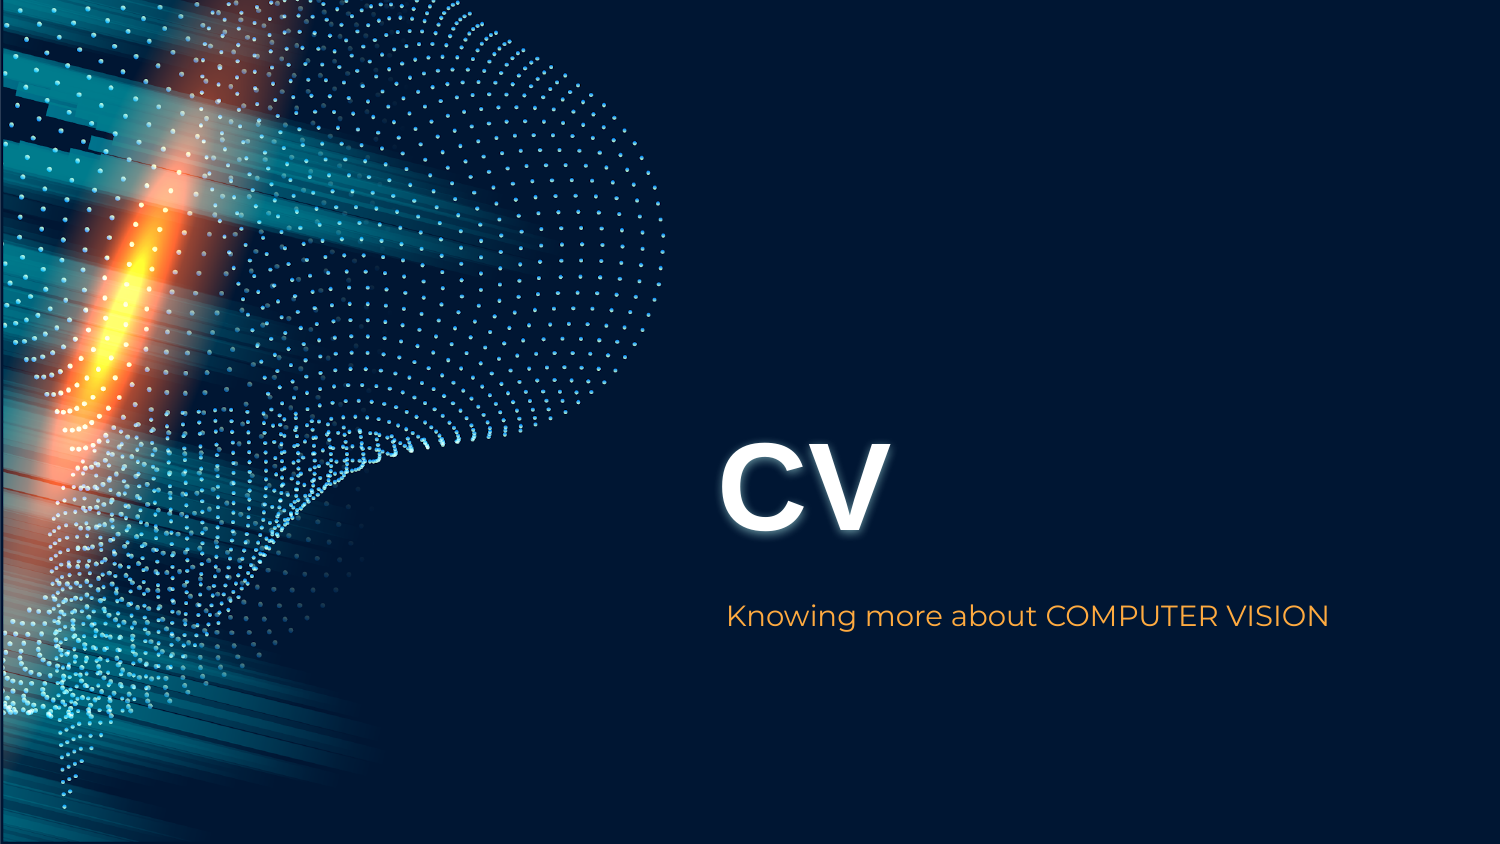

# CV
Knowing more about COMPUTER VISION